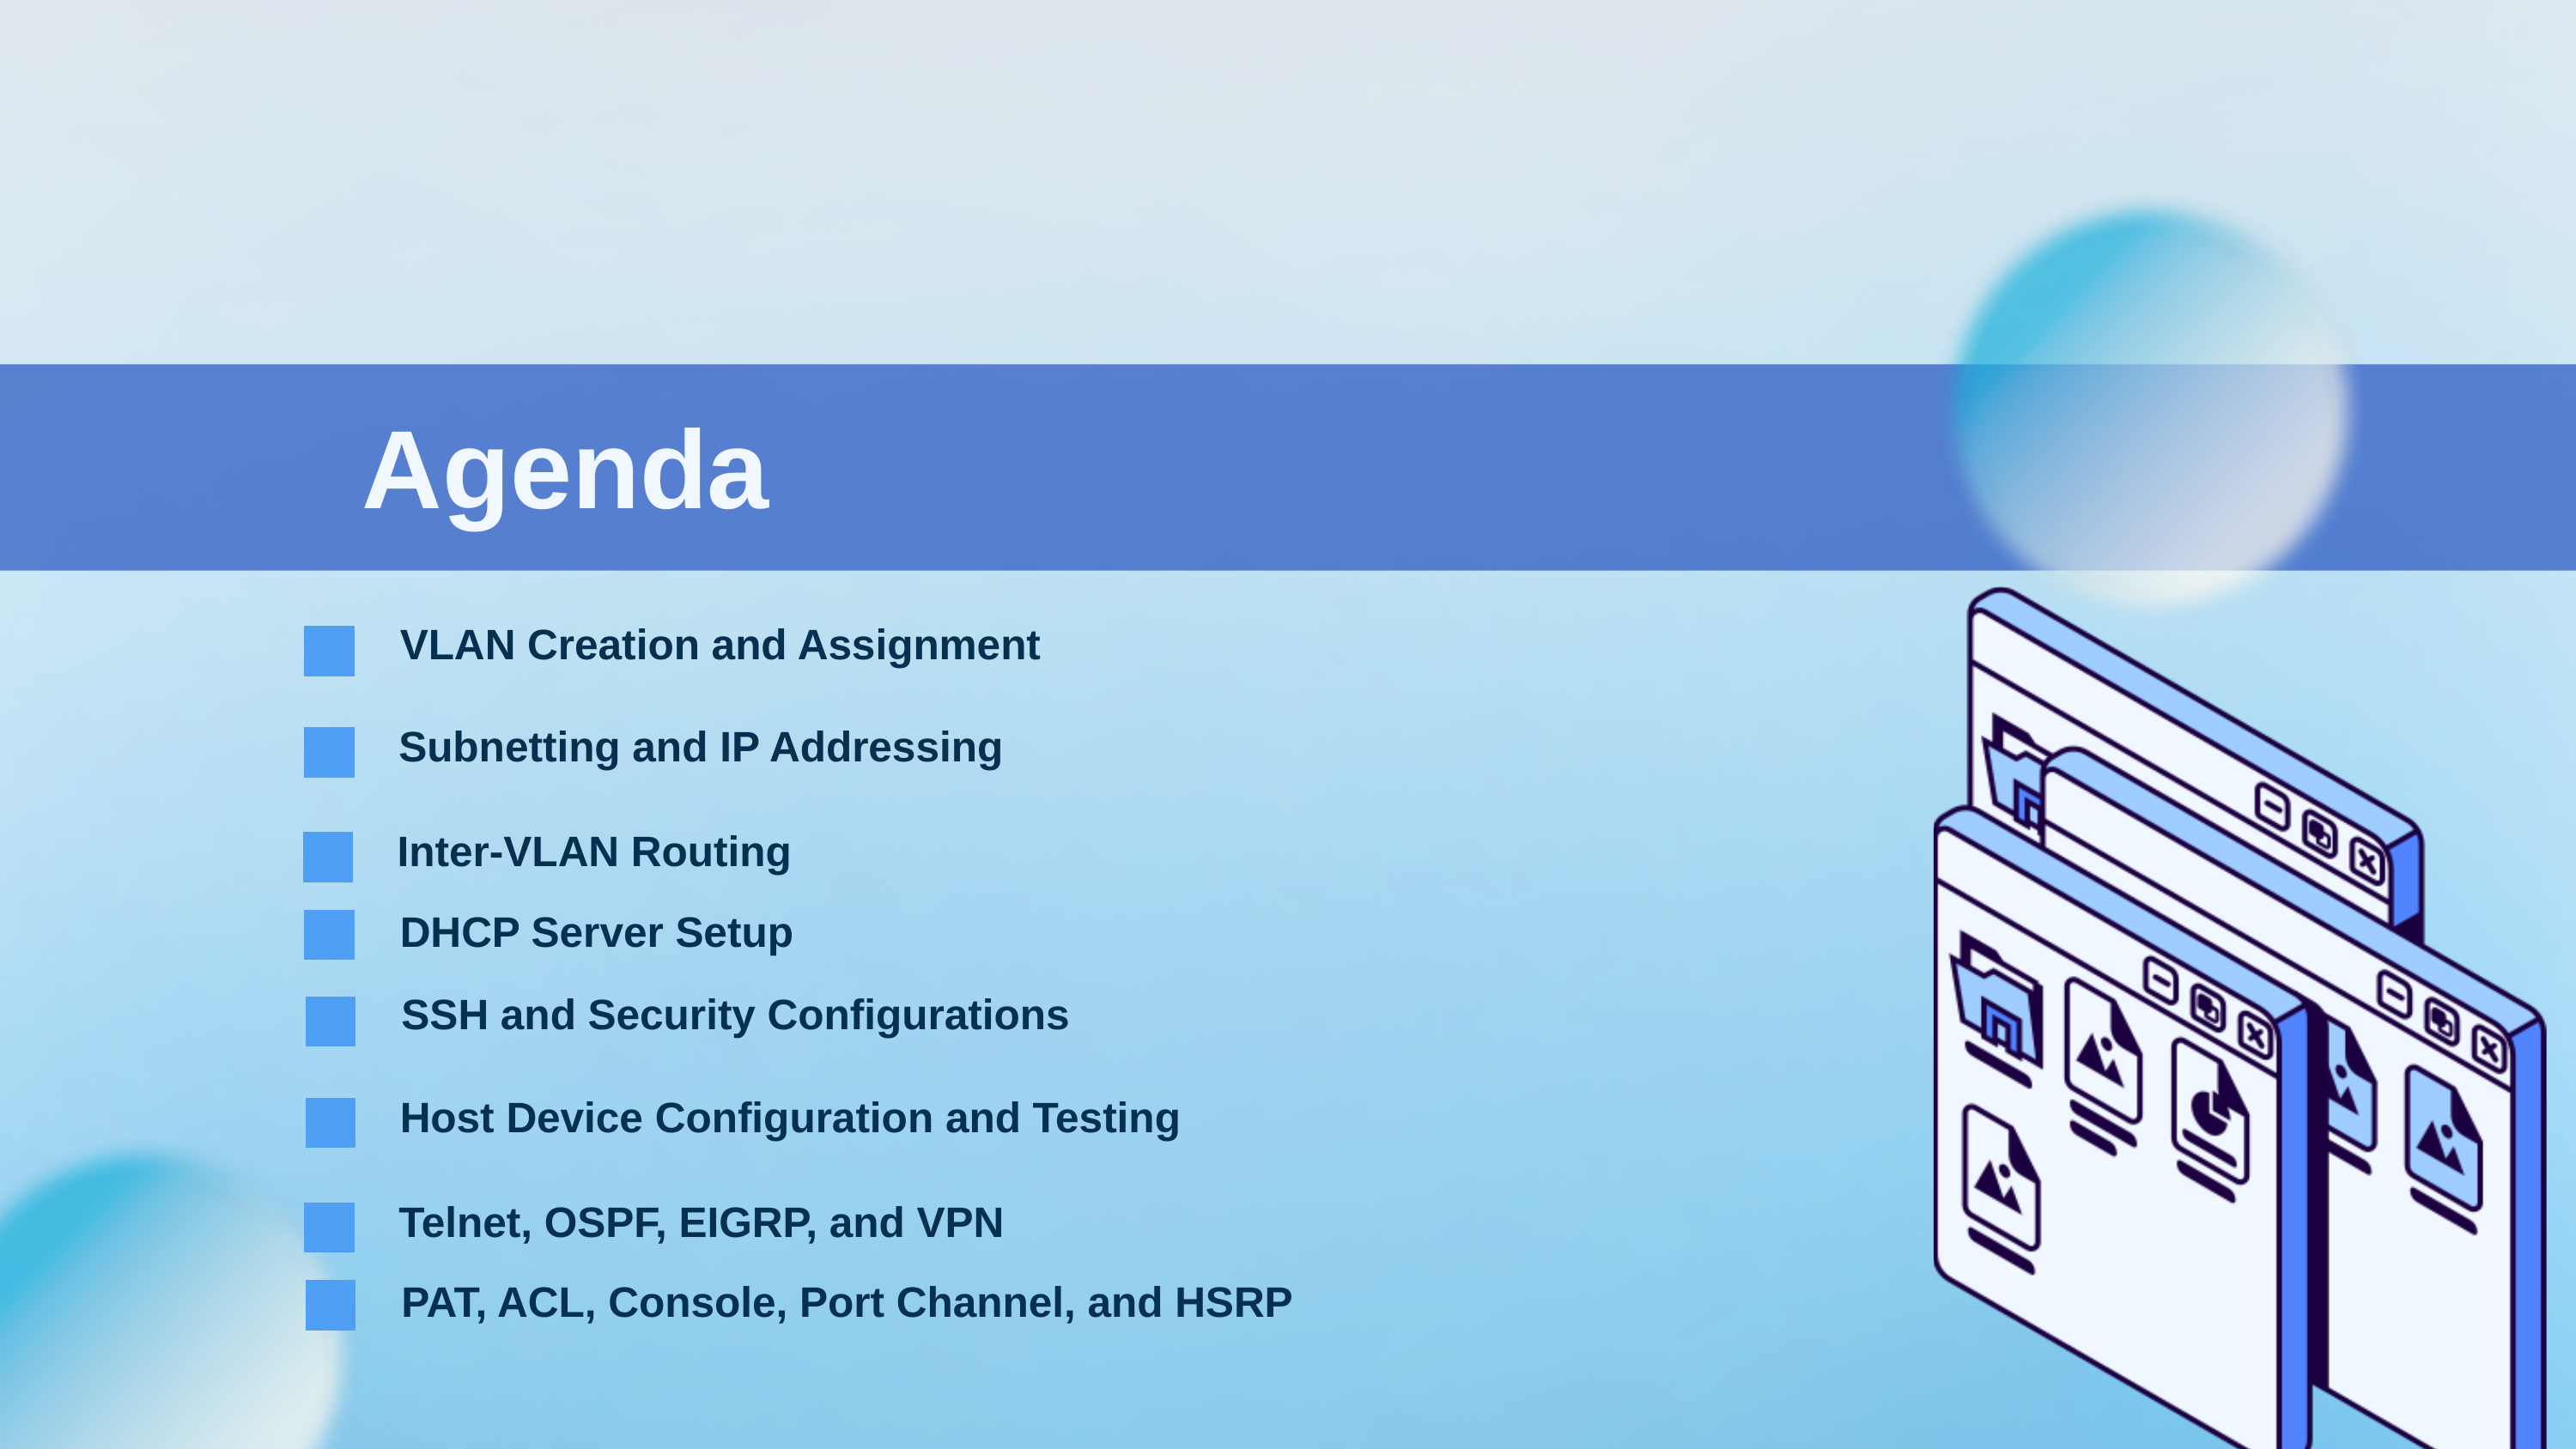

Agenda

VLAN Creation and Assignment

Subnetting and IP Addressing

Inter-VLAN Routing

DHCP Server Setup

SSH and Security Configurations

Host Device Configuration and Testing

Telnet, OSPF, EIGRP, and VPN

PAT, ACL, Console, Port Channel, and HSRP